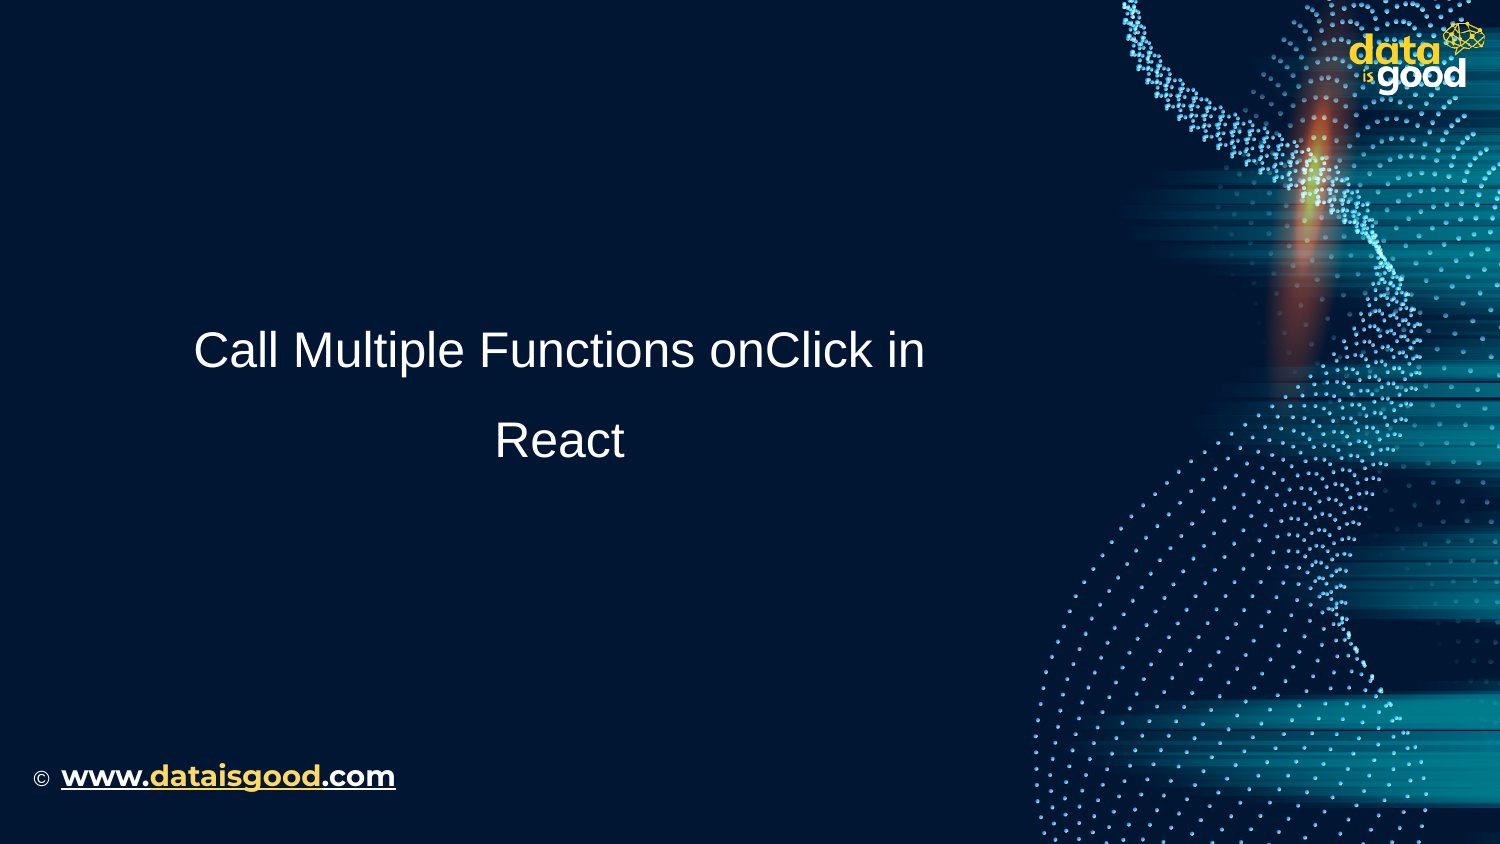

#
Call Multiple Functions onClick in React